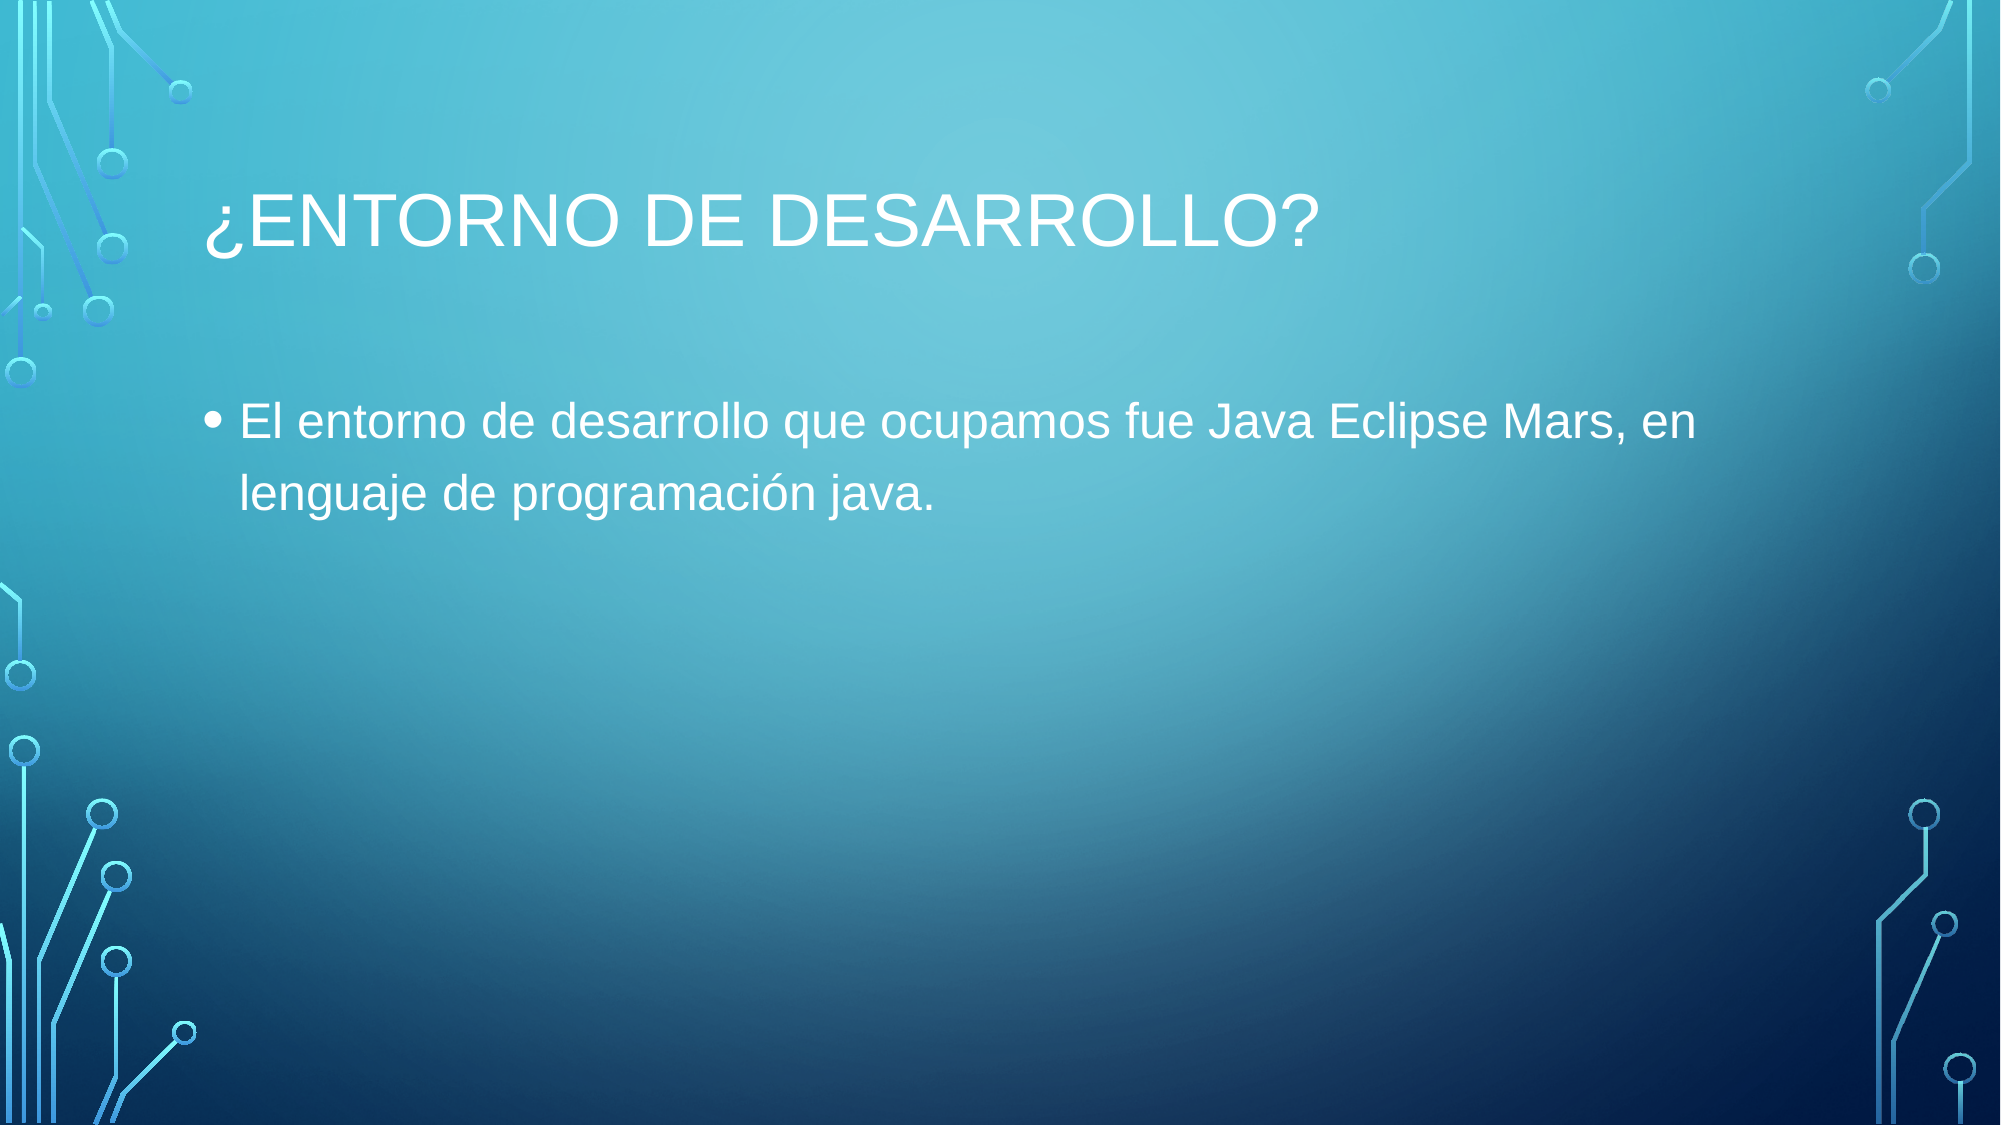

# ¿Entorno de desarrollo?
El entorno de desarrollo que ocupamos fue Java Eclipse Mars, en lenguaje de programación java.